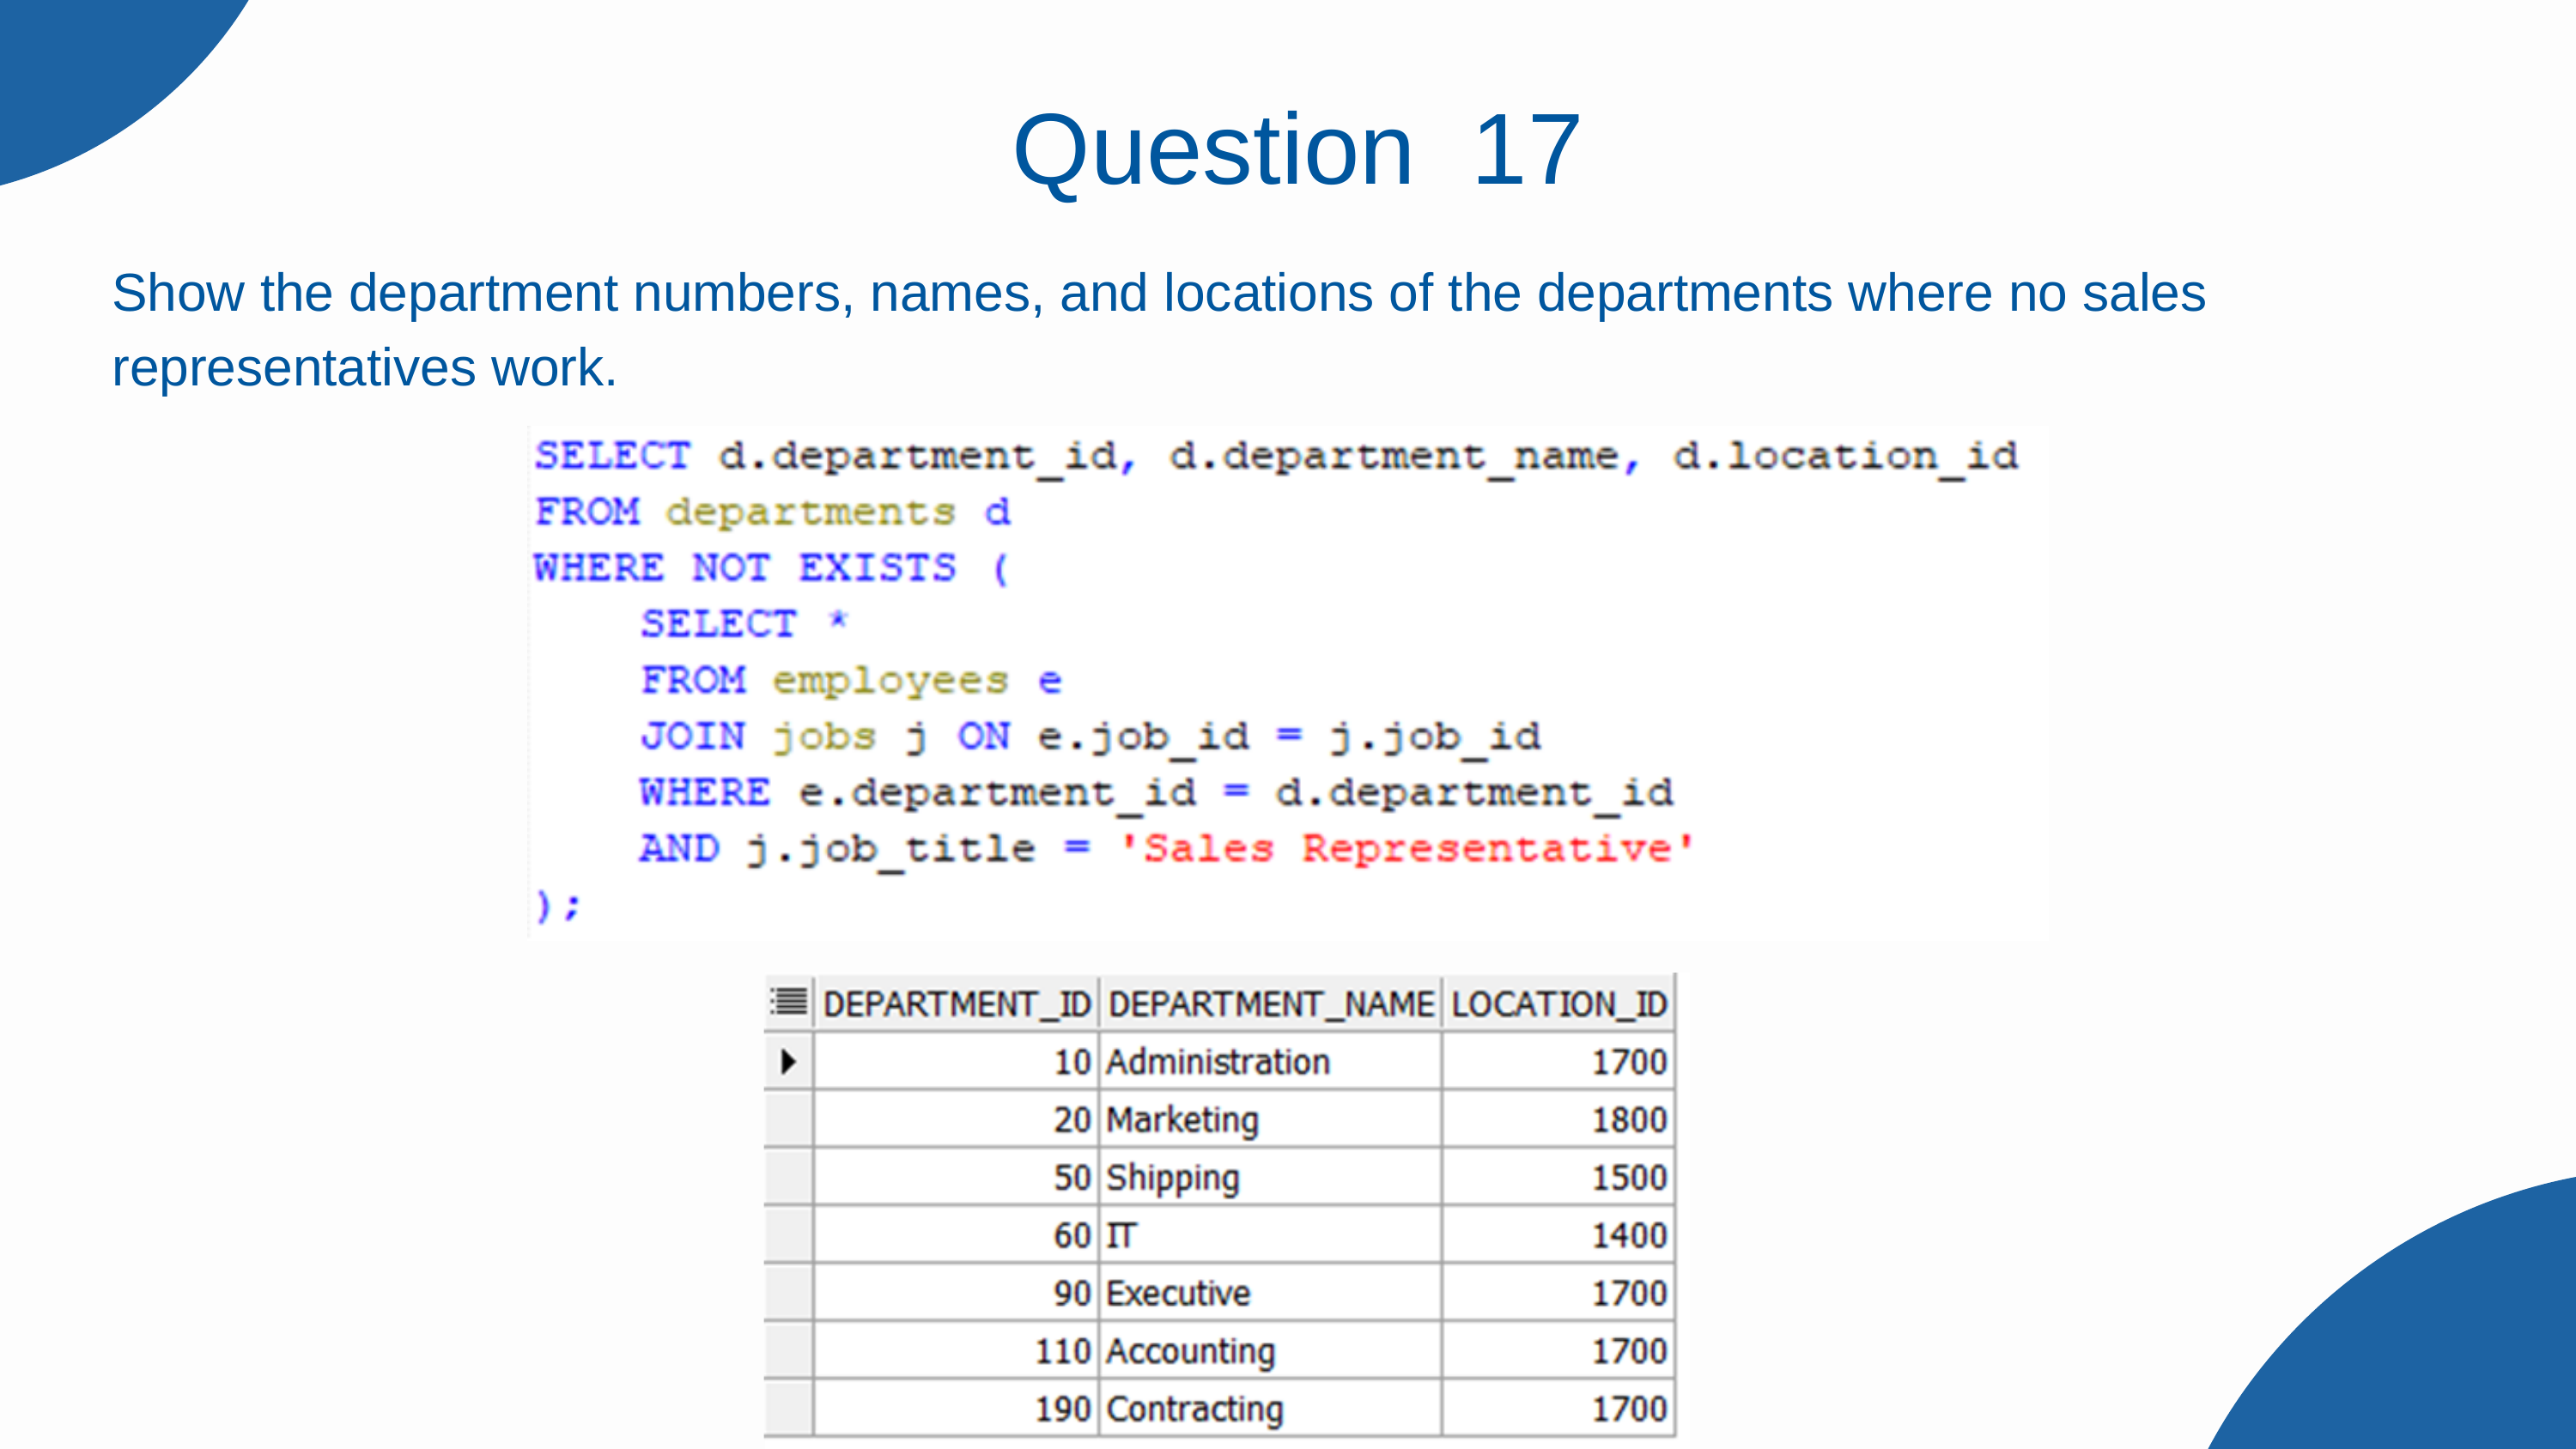

Question  17
Show the department numbers, names, and locations of the departments where no sales representatives work.